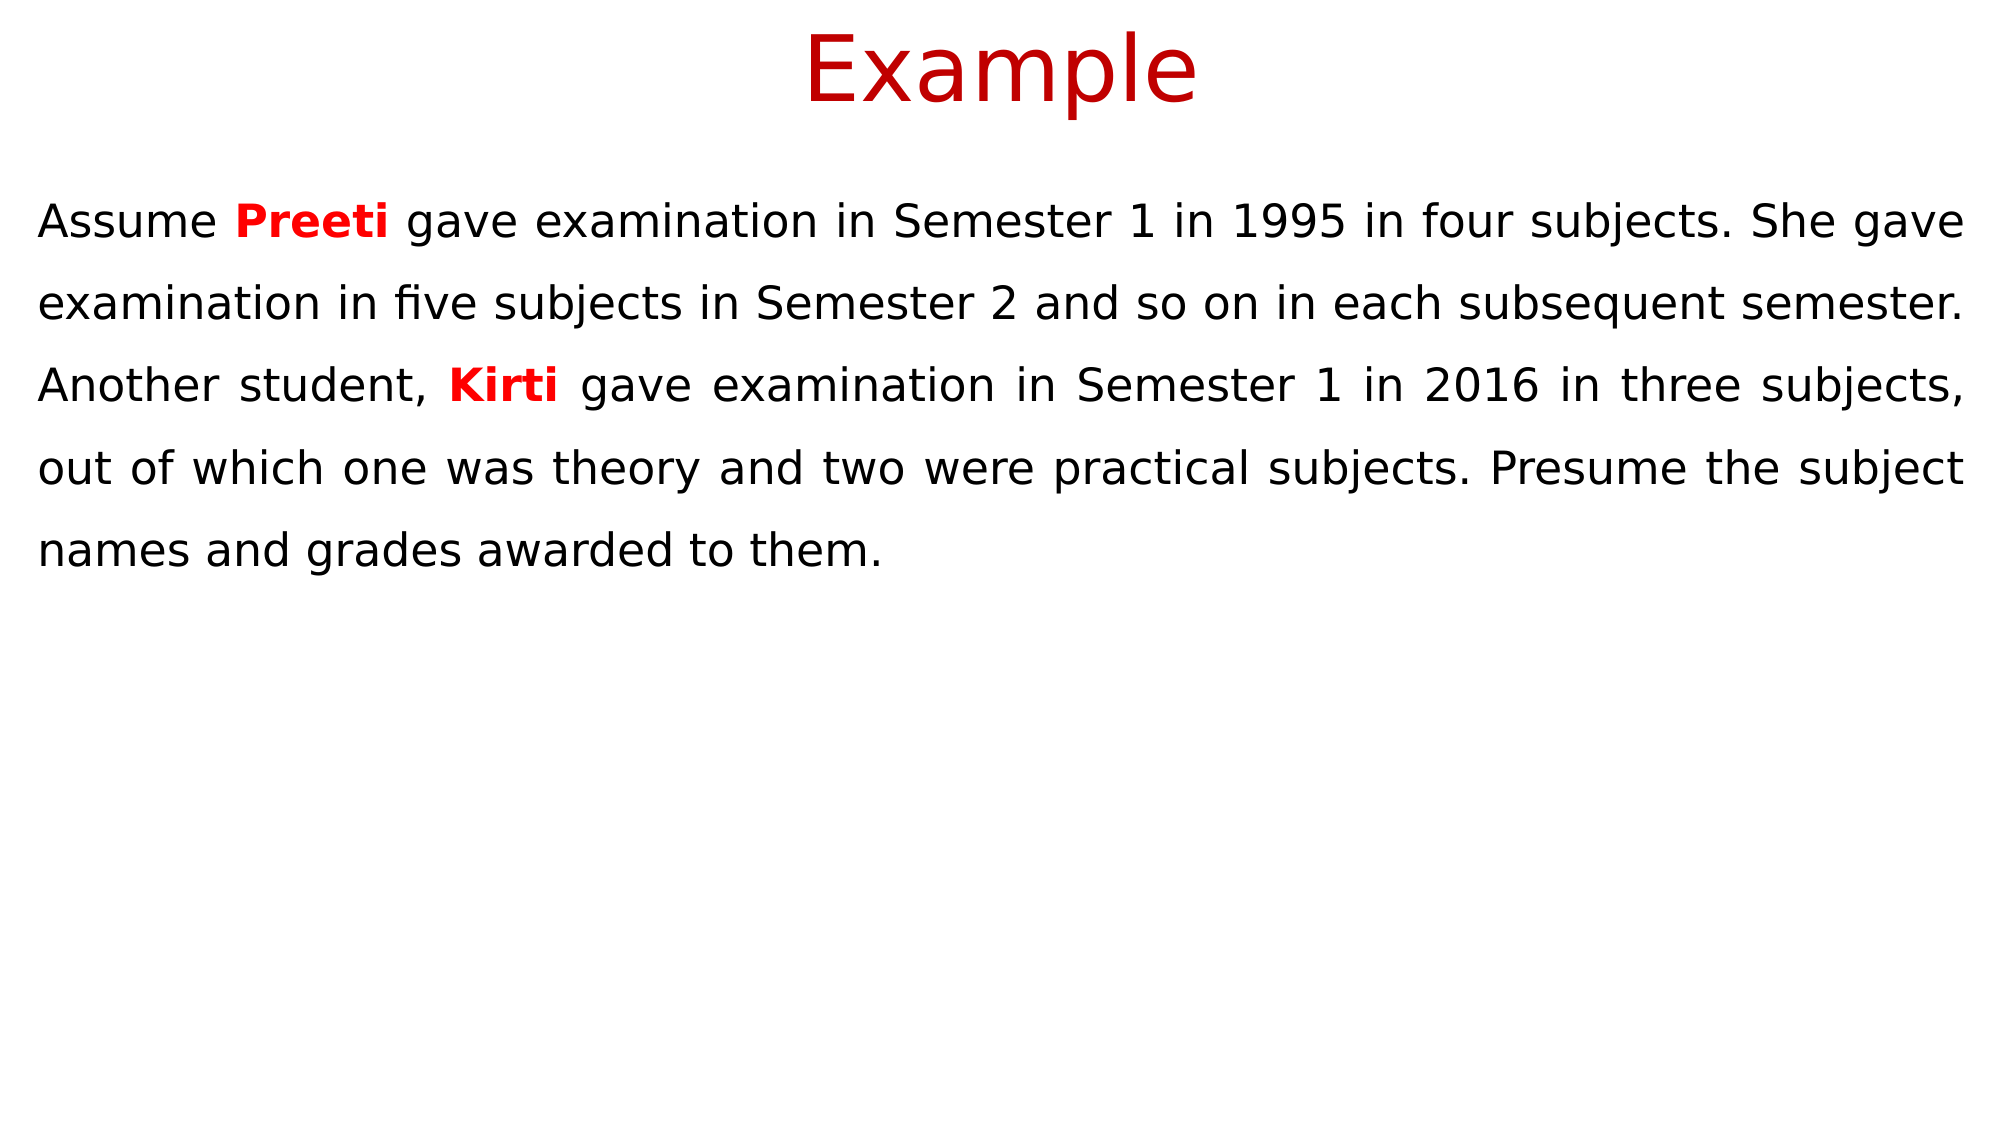

# Example
Assume Preeti gave examination in Semester 1 in 1995 in four subjects. She gave examination in five subjects in Semester 2 and so on in each subsequent semester. Another student, Kirti gave examination in Semester 1 in 2016 in three subjects, out of which one was theory and two were practical subjects. Presume the subject names and grades awarded to them.